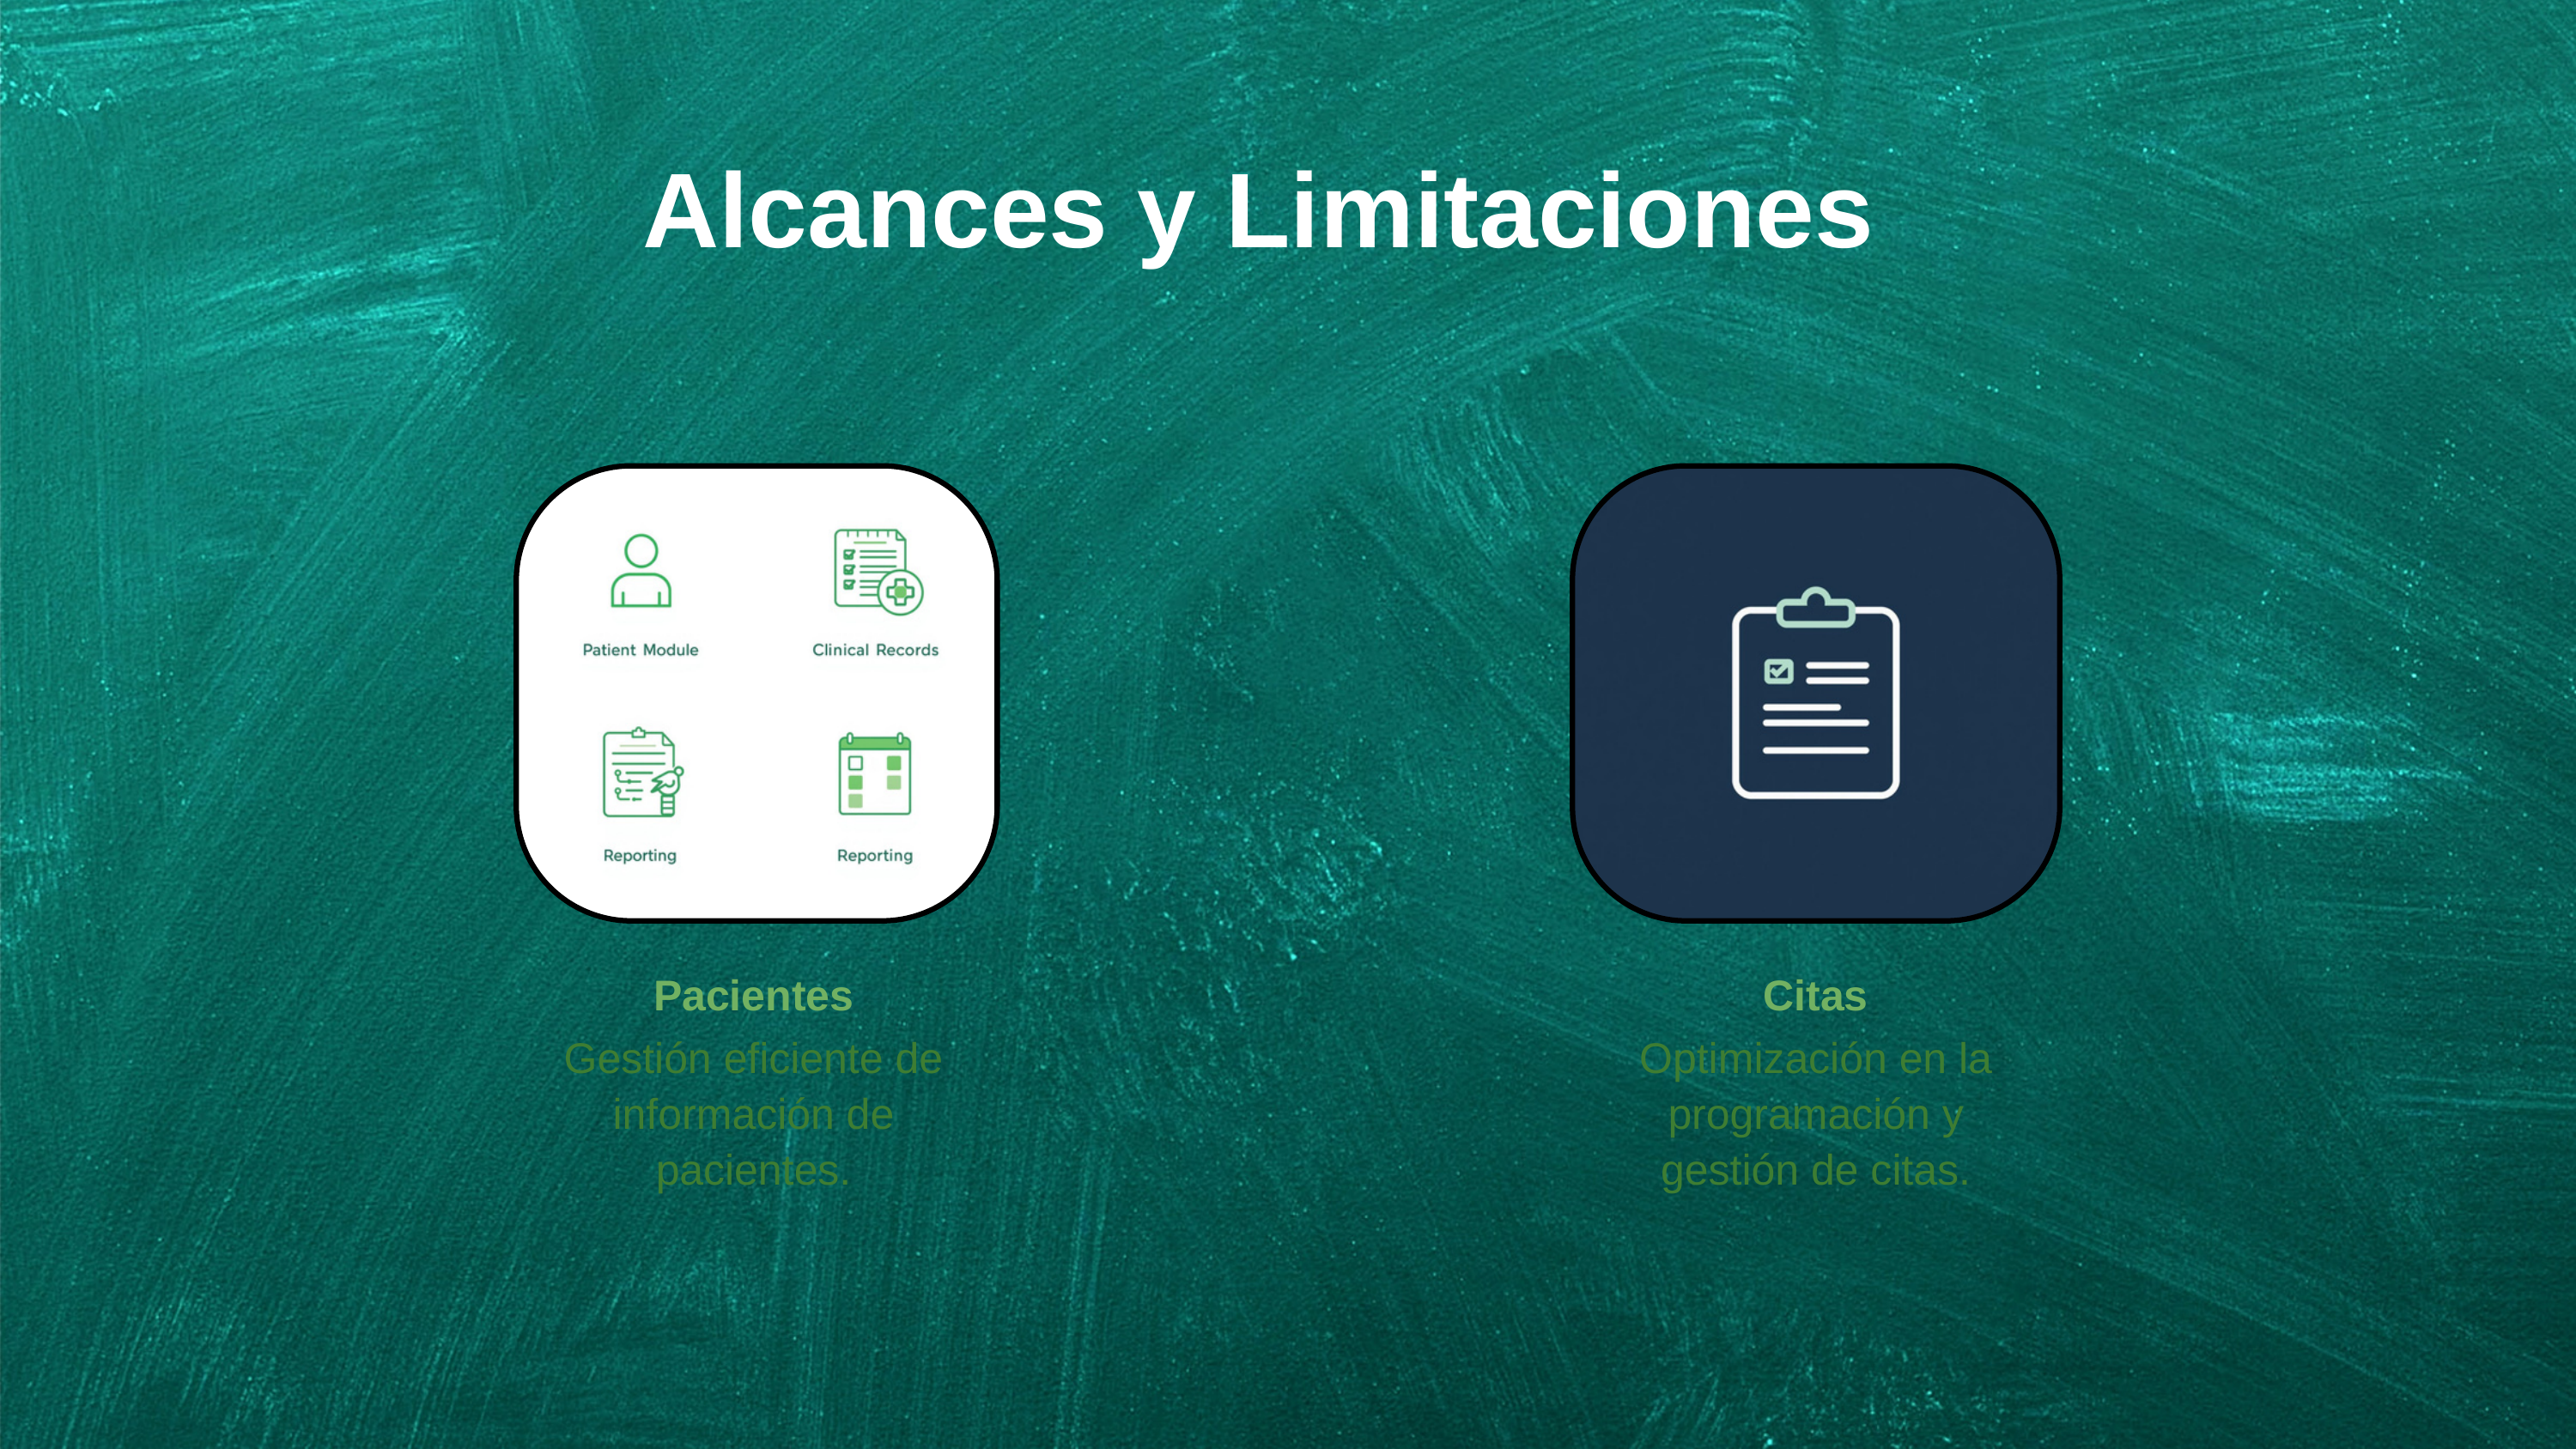

Alcances y Limitaciones

Pacientes
Gestión eficiente de información de pacientes.
Citas
Optimización en la programación y gestión de citas.